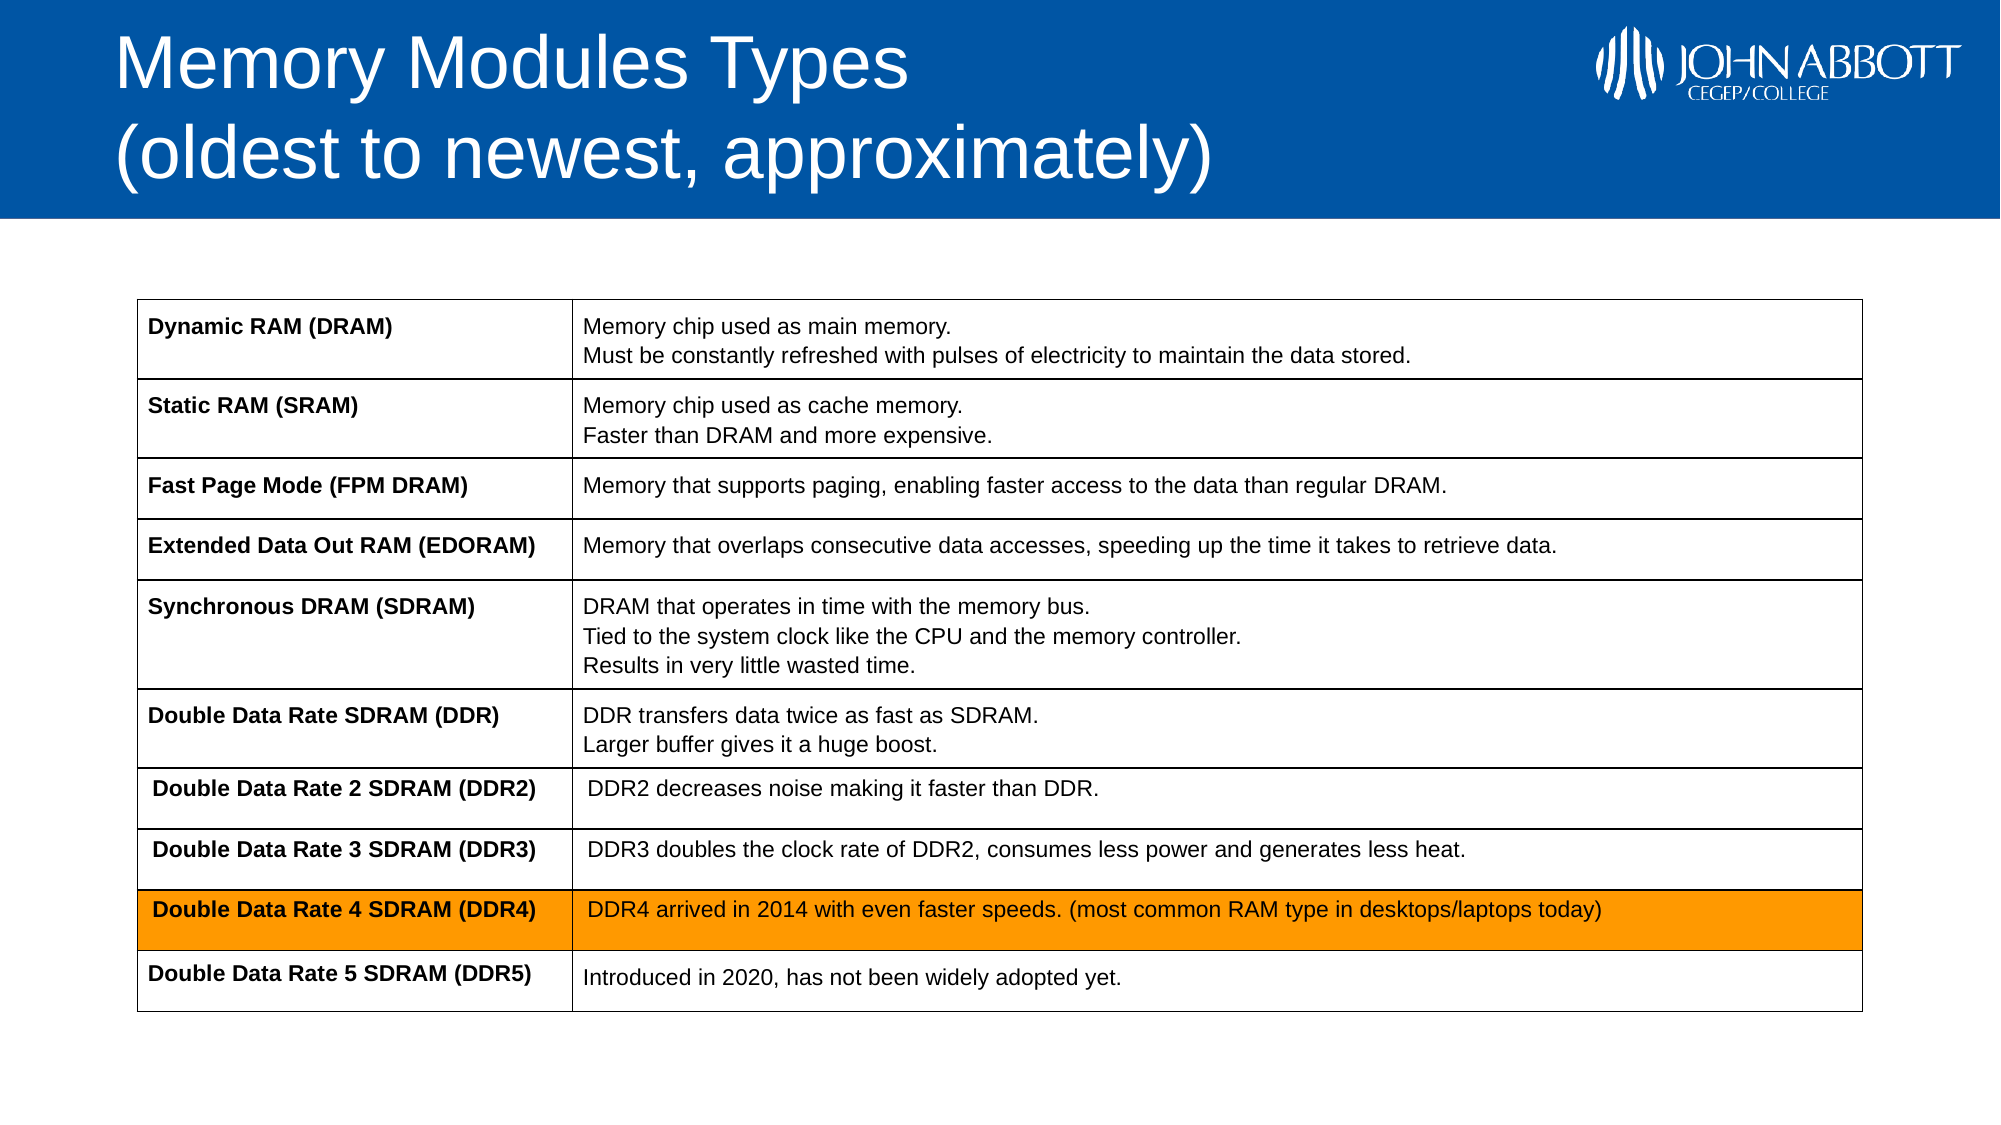

# Memory Modules Types (oldest to newest, approximately)
| Dynamic RAM (DRAM) | Memory chip used as main memory. Must be constantly refreshed with pulses of electricity to maintain the data stored. |
| --- | --- |
| Static RAM (SRAM) | Memory chip used as cache memory. Faster than DRAM and more expensive. |
| Fast Page Mode (FPM DRAM) | Memory that supports paging, enabling faster access to the data than regular DRAM. |
| Extended Data Out RAM (EDORAM) | Memory that overlaps consecutive data accesses, speeding up the time it takes to retrieve data. |
| Synchronous DRAM (SDRAM) | DRAM that operates in time with the memory bus. Tied to the system clock like the CPU and the memory controller. Results in very little wasted time. |
| Double Data Rate SDRAM (DDR) | DDR transfers data twice as fast as SDRAM. Larger buffer gives it a huge boost. |
| Double Data Rate 2 SDRAM (DDR2) | DDR2 decreases noise making it faster than DDR. |
| Double Data Rate 3 SDRAM (DDR3) | DDR3 doubles the clock rate of DDR2, consumes less power and generates less heat. |
| Double Data Rate 4 SDRAM (DDR4) | DDR4 arrived in 2014 with even faster speeds. (most common RAM type in desktops/laptops today) |
| Double Data Rate 5 SDRAM (DDR5) | Introduced in 2020, has not been widely adopted yet. |